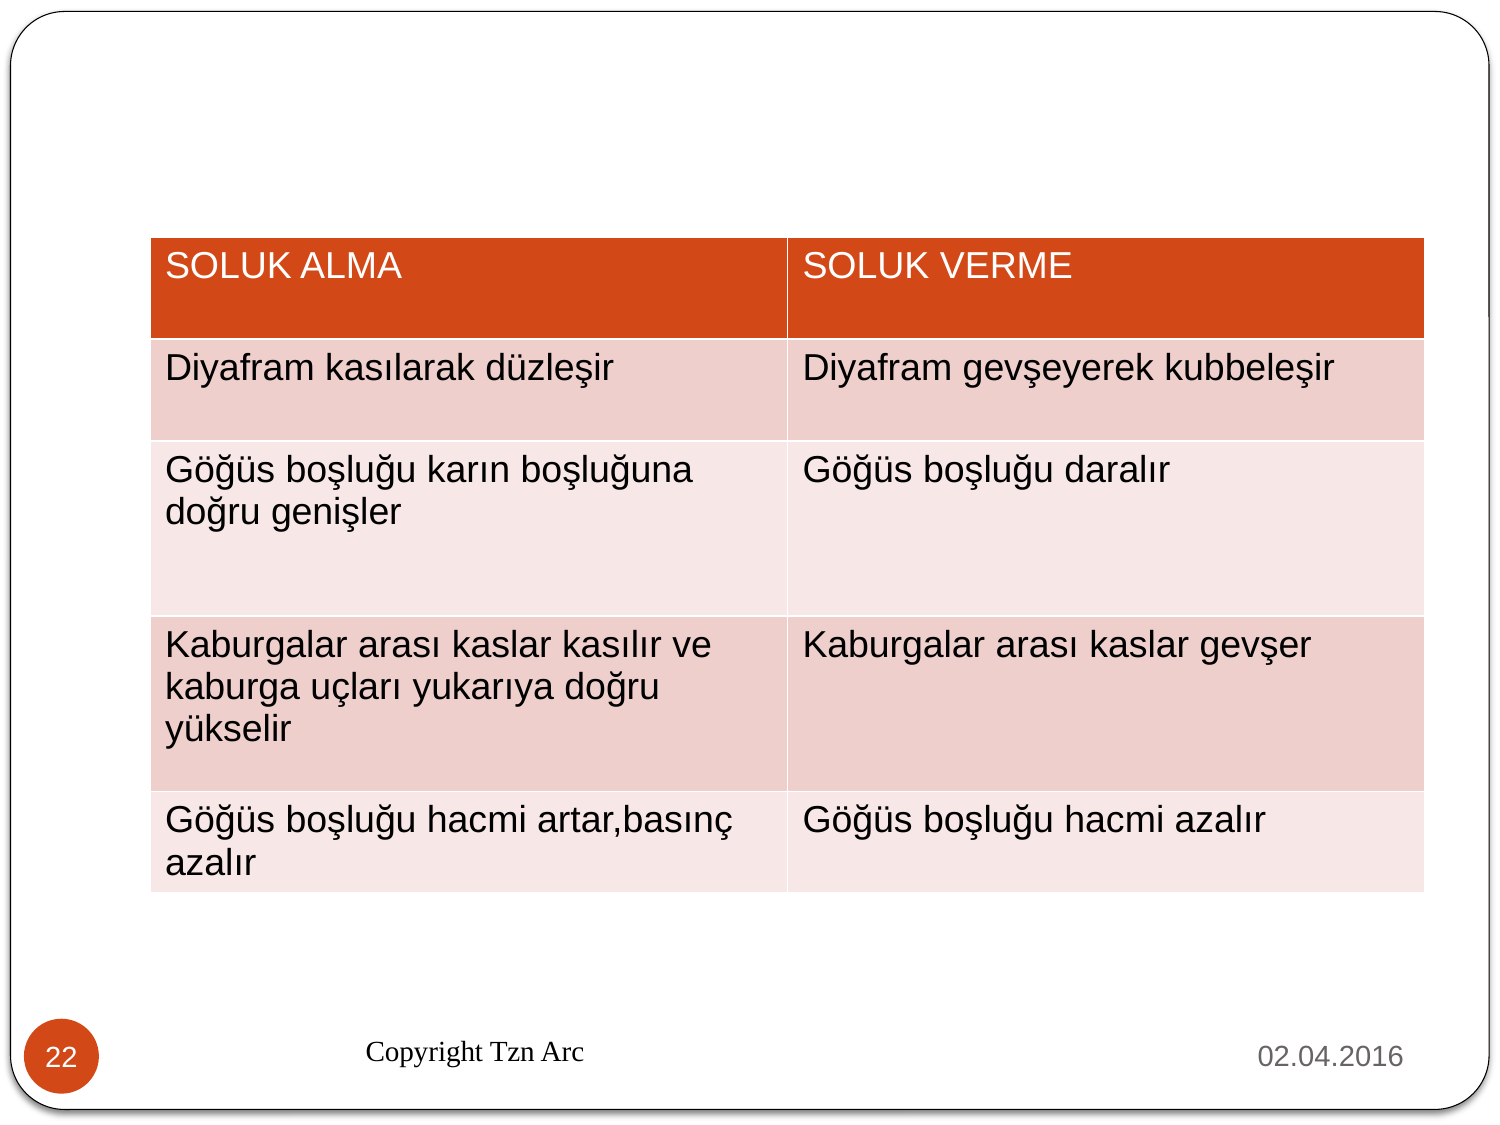

#
| SOLUK ALMA | SOLUK VERME |
| --- | --- |
| Diyafram kasılarak düzleşir | Diyafram gevşeyerek kubbeleşir |
| Göğüs boşluğu karın boşluğuna doğru genişler | Göğüs boşluğu daralır |
| Kaburgalar arası kaslar kasılır ve kaburga uçları yukarıya doğru yükselir | Kaburgalar arası kaslar gevşer |
| Göğüs boşluğu hacmi artar,basınç azalır | Göğüs boşluğu hacmi azalır |
Copyright Tzn Arc
02.04.2016
22